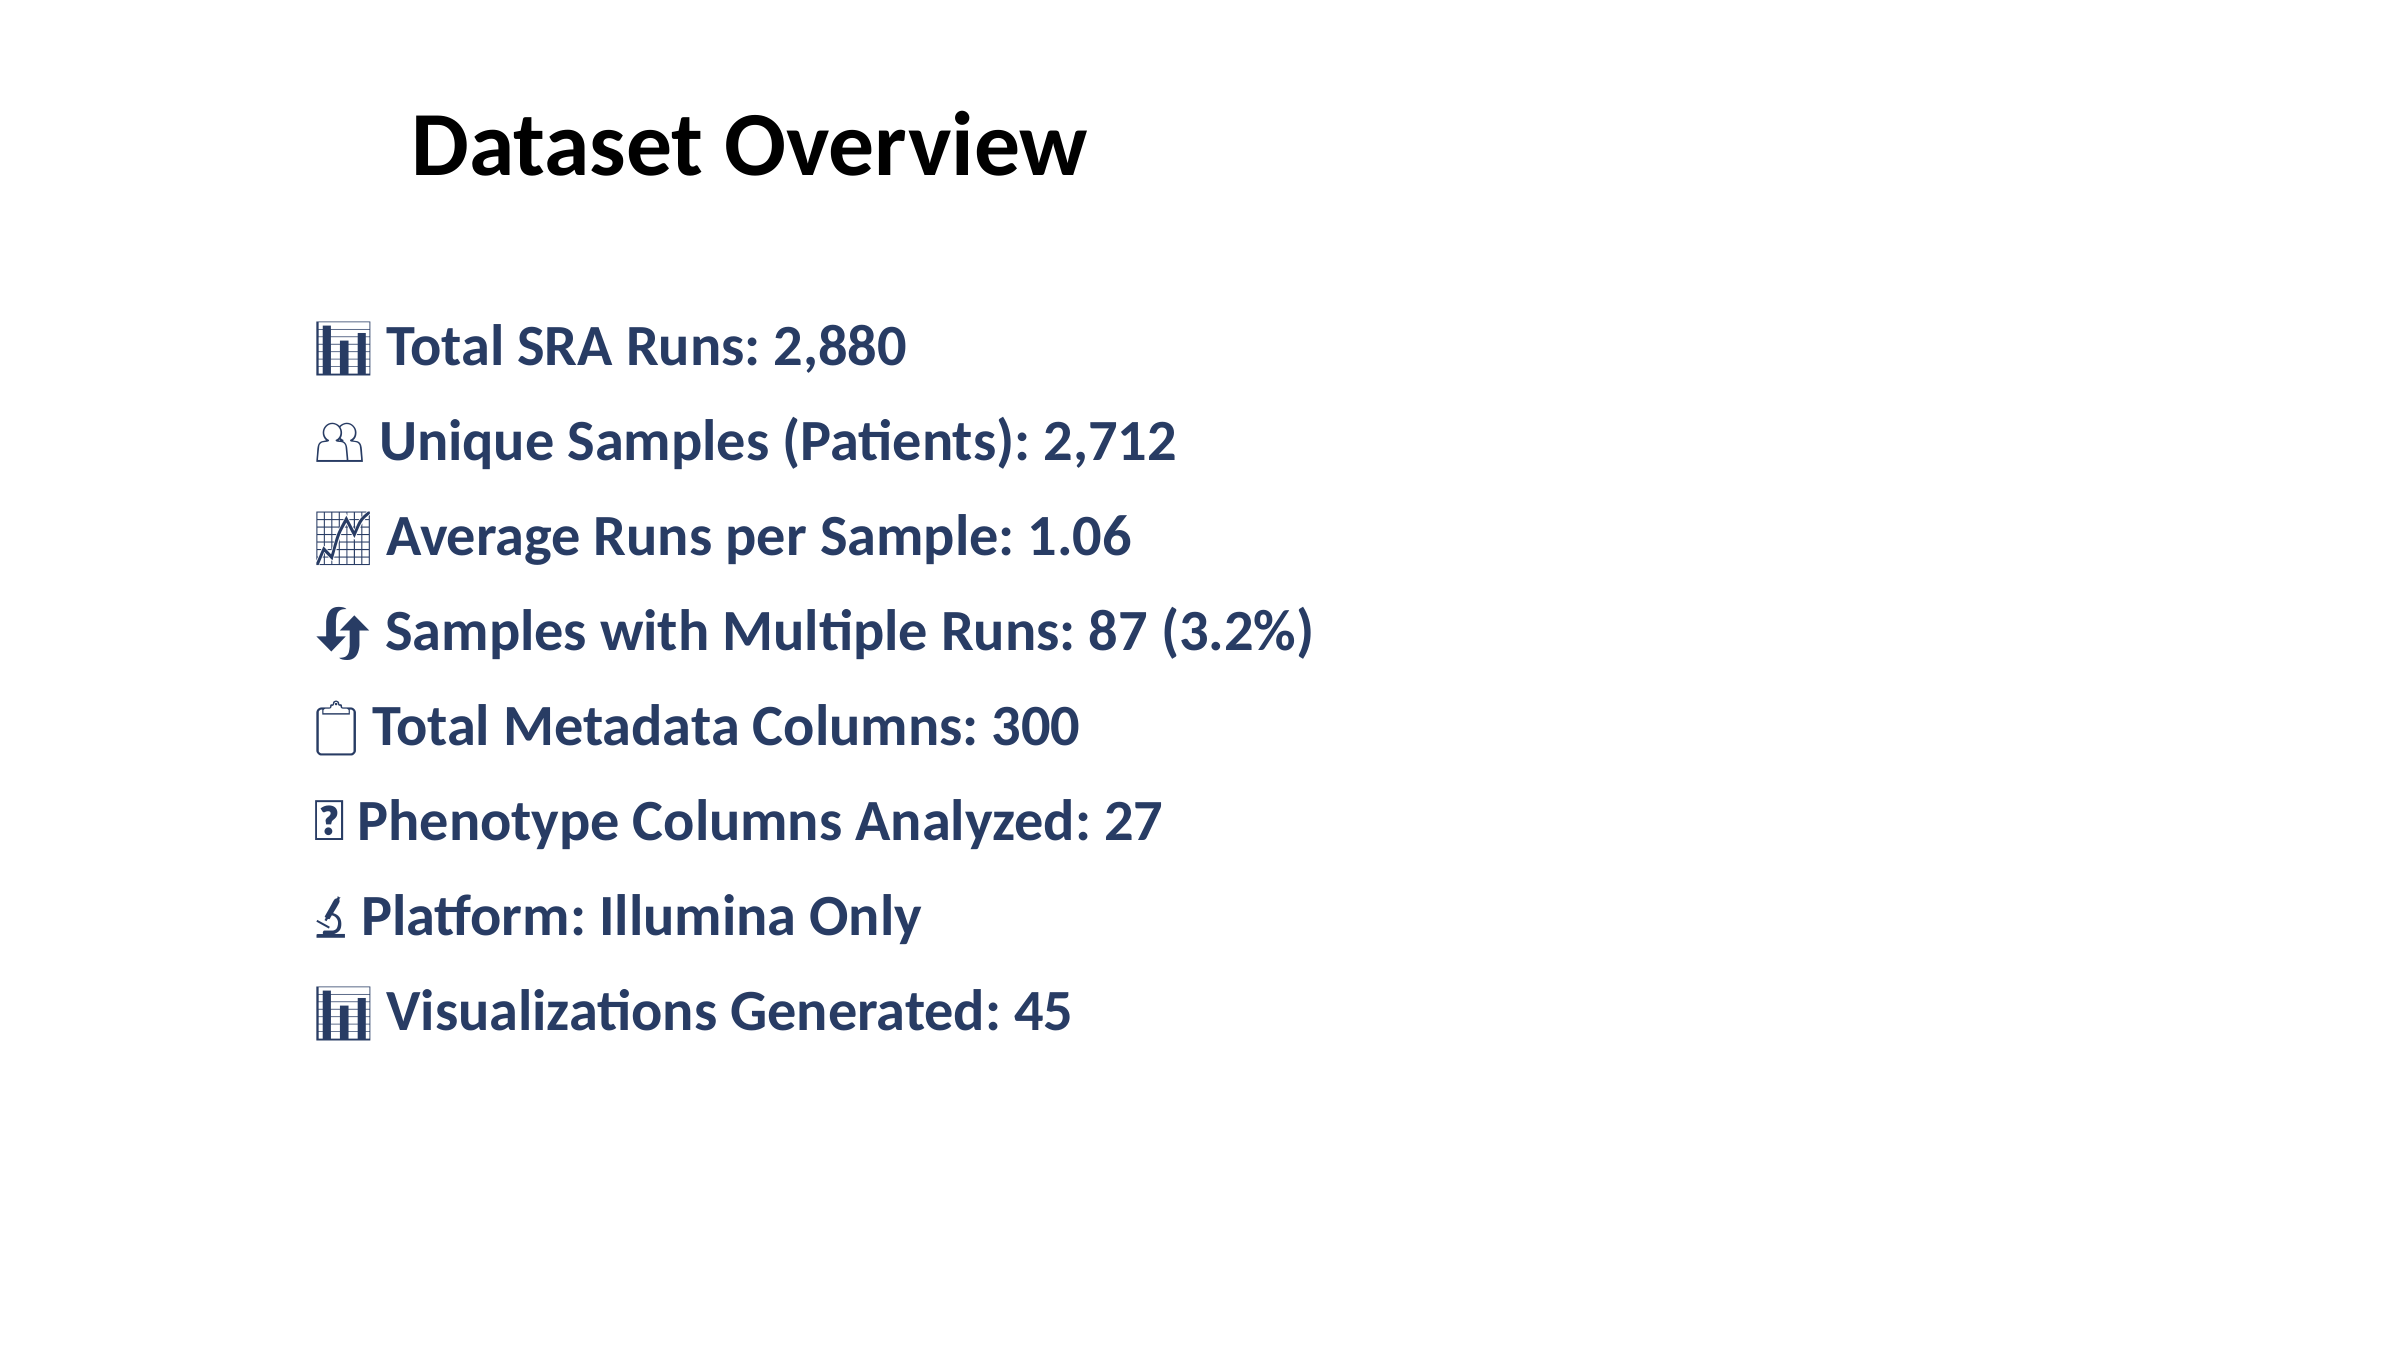

# Dataset Overview
📊 Total SRA Runs: 2,880
👥 Unique Samples (Patients): 2,712
📈 Average Runs per Sample: 1.06
🔄 Samples with Multiple Runs: 87 (3.2%)
📋 Total Metadata Columns: 300
🧬 Phenotype Columns Analyzed: 27
🔬 Platform: Illumina Only
📊 Visualizations Generated: 45